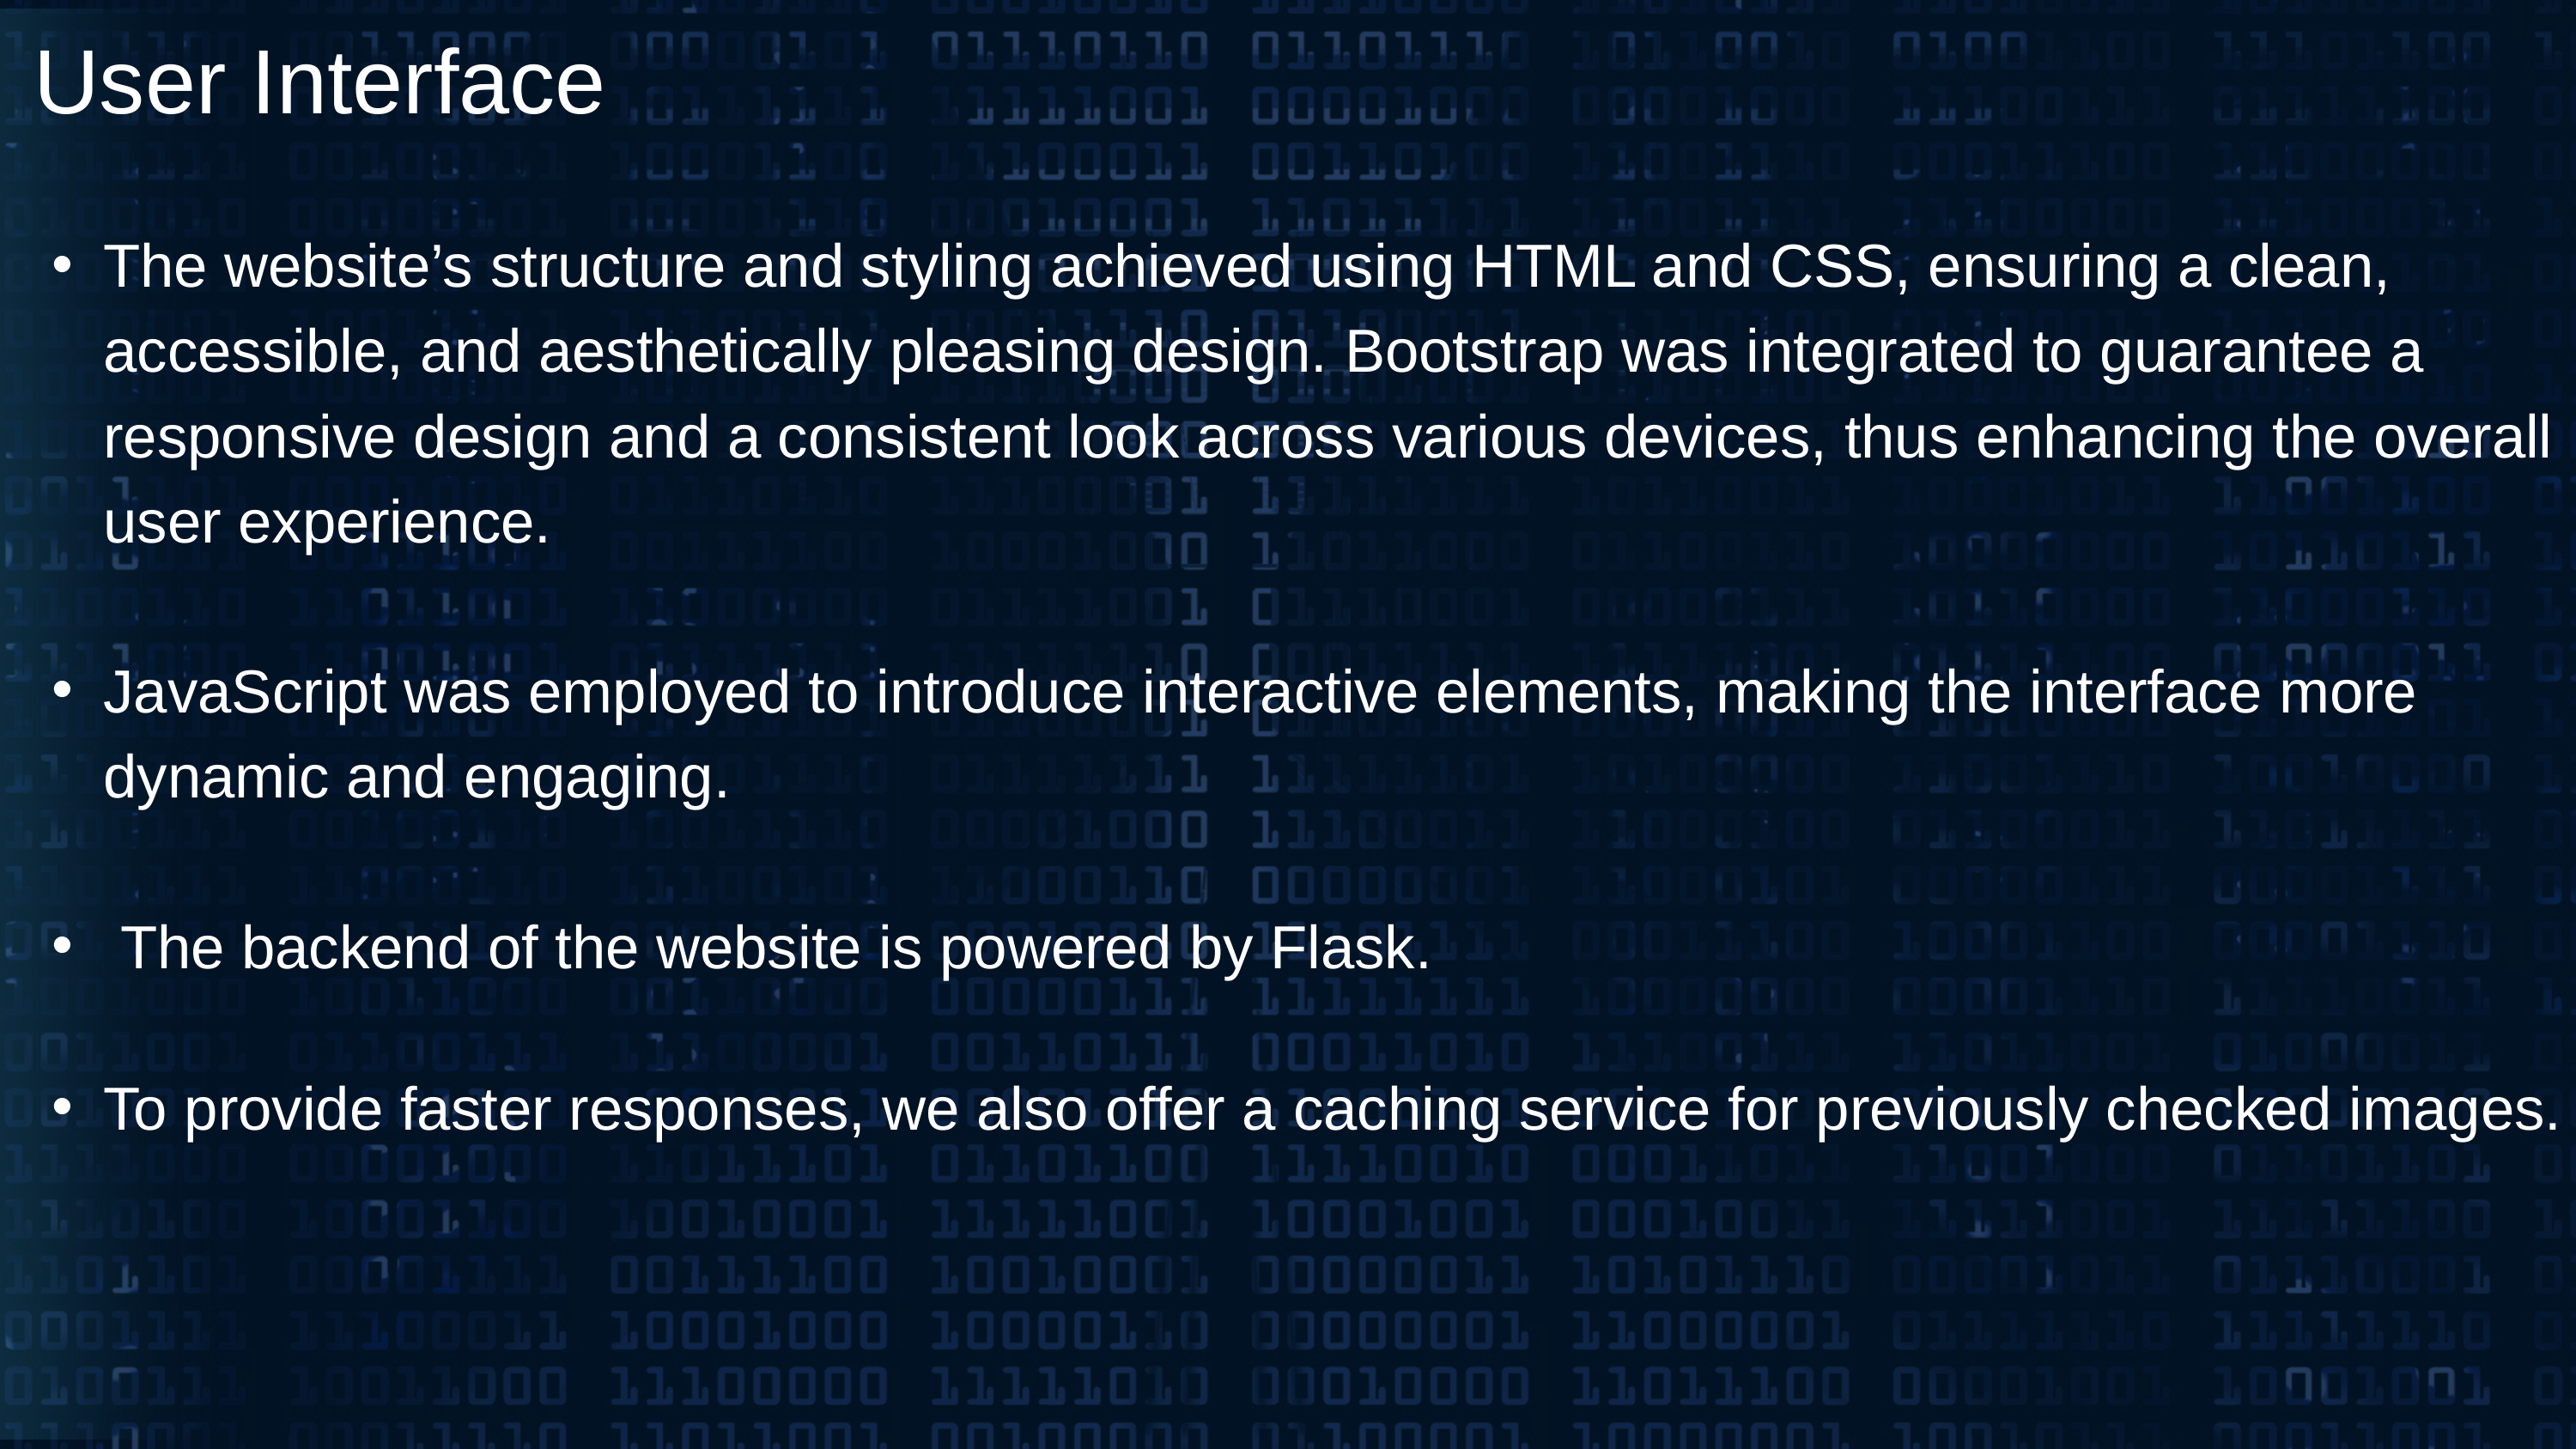

User Interface

The website’s structure and styling achieved using HTML and CSS, ensuring a clean, accessible, and aesthetically pleasing design. Bootstrap was integrated to guarantee a responsive design and a consistent look across various devices, thus enhancing the overall user experience.

JavaScript was employed to introduce interactive elements, making the interface more dynamic and engaging.

 The backend of the website is powered by Flask.
To provide faster responses, we also offer a caching service for previously checked images.